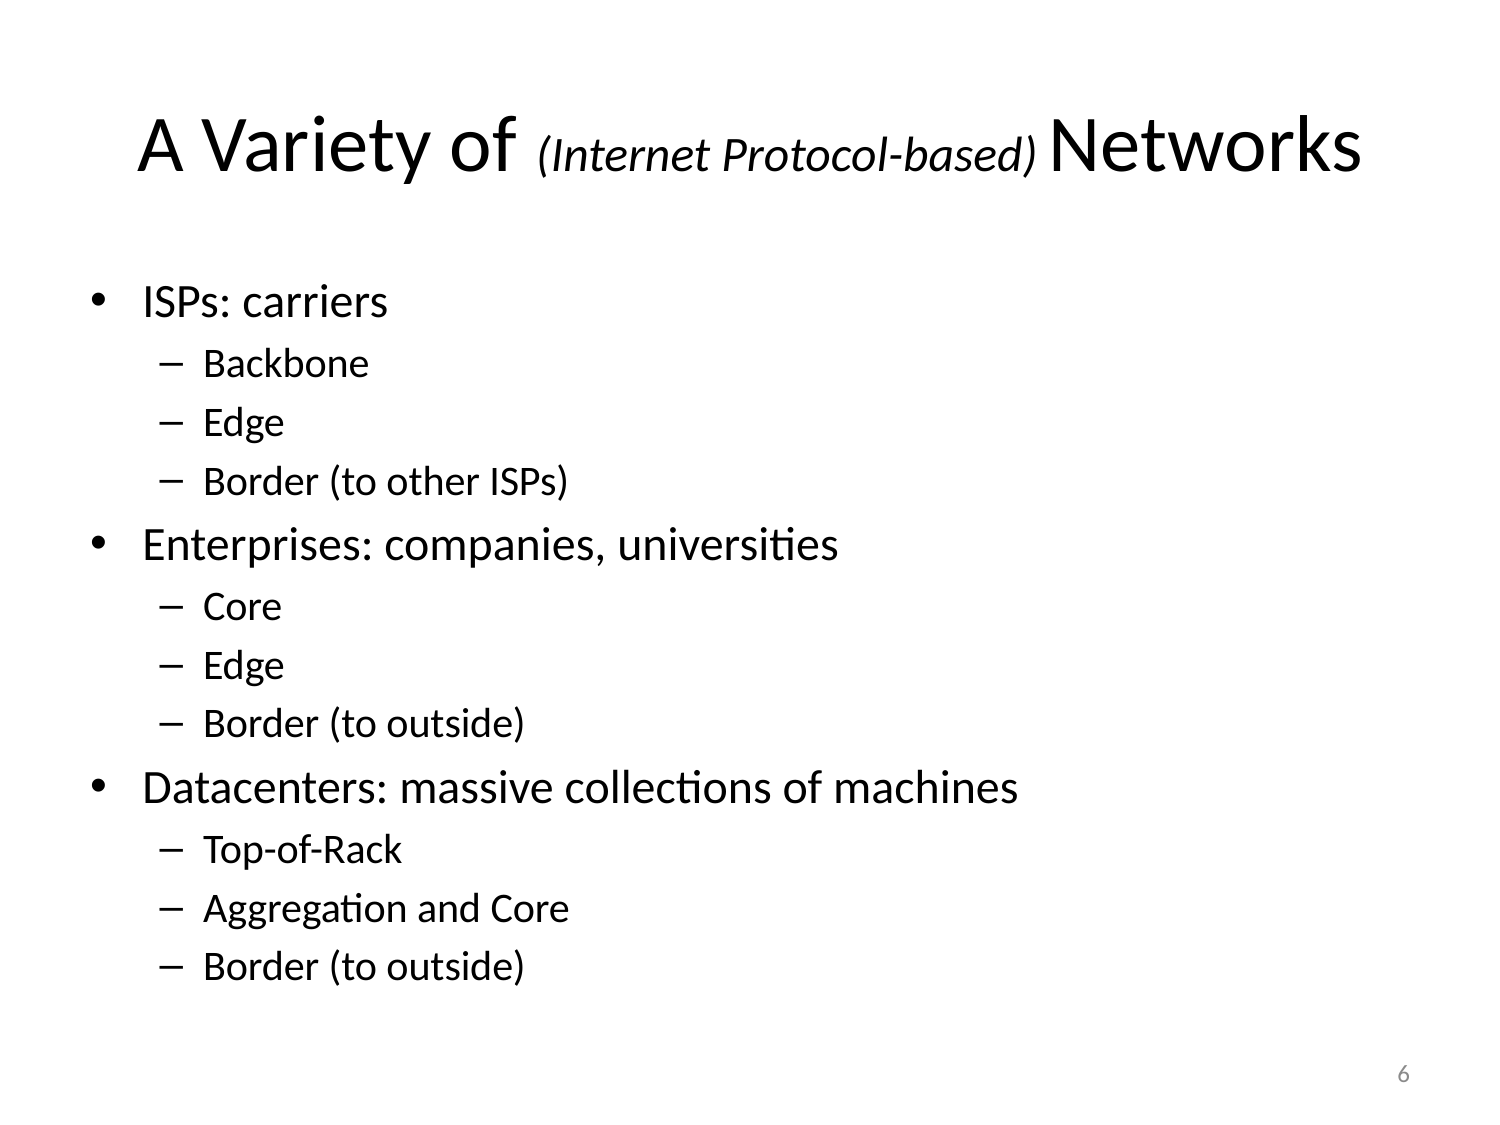

# A Variety of (Internet Protocol-based) Networks
ISPs: carriers
Backbone
Edge
Border (to other ISPs)
Enterprises: companies, universities
Core
Edge
Border (to outside)
Datacenters: massive collections of machines
Top-of-Rack
Aggregation and Core
Border (to outside)

6